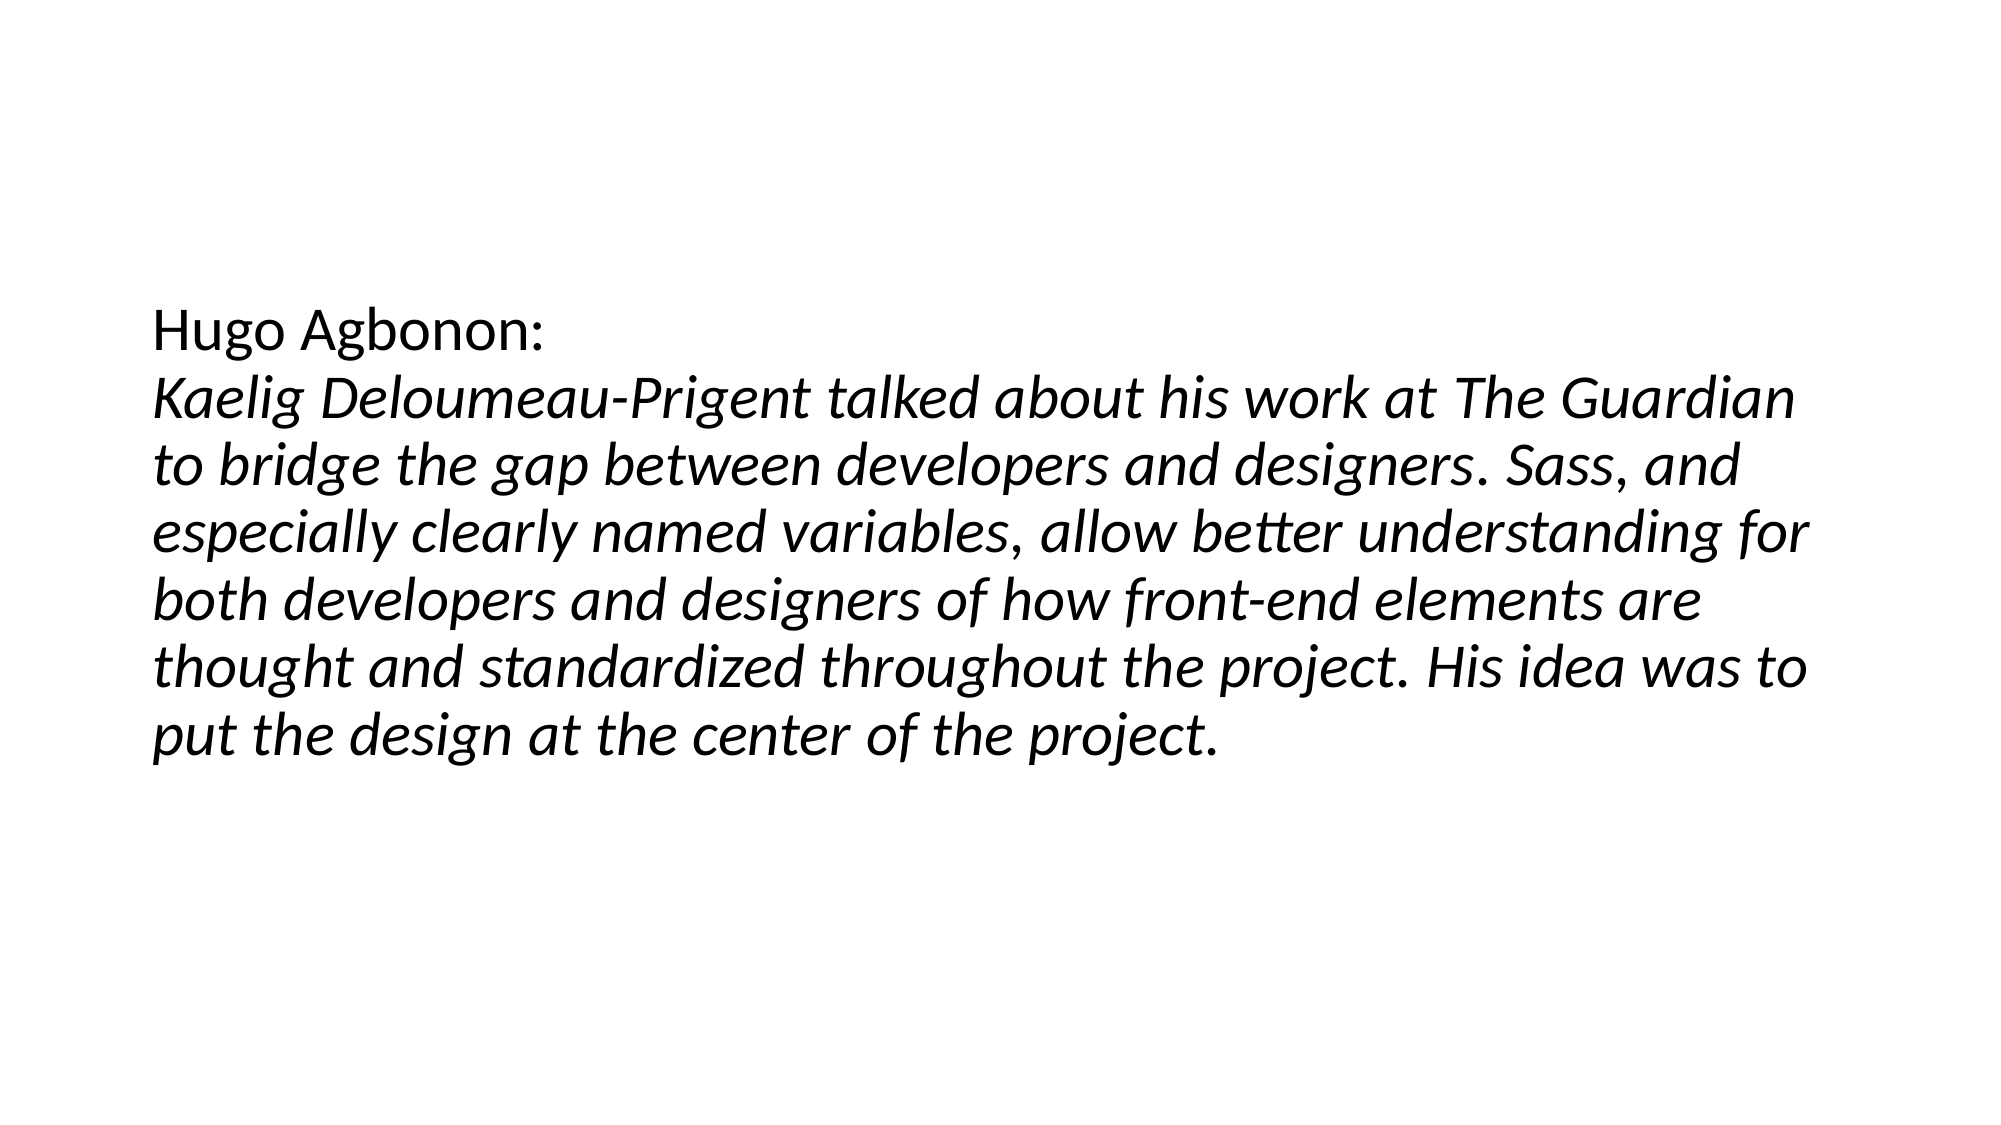

# Hugo Agbonon: Kaelig Deloumeau-Prigent talked about his work at The Guardian to bridge the gap between developers and designers. Sass, and especially clearly named variables, allow better understanding for both developers and designers of how front-end elements are thought and standardized throughout the project. His idea was to put the design at the center of the project.